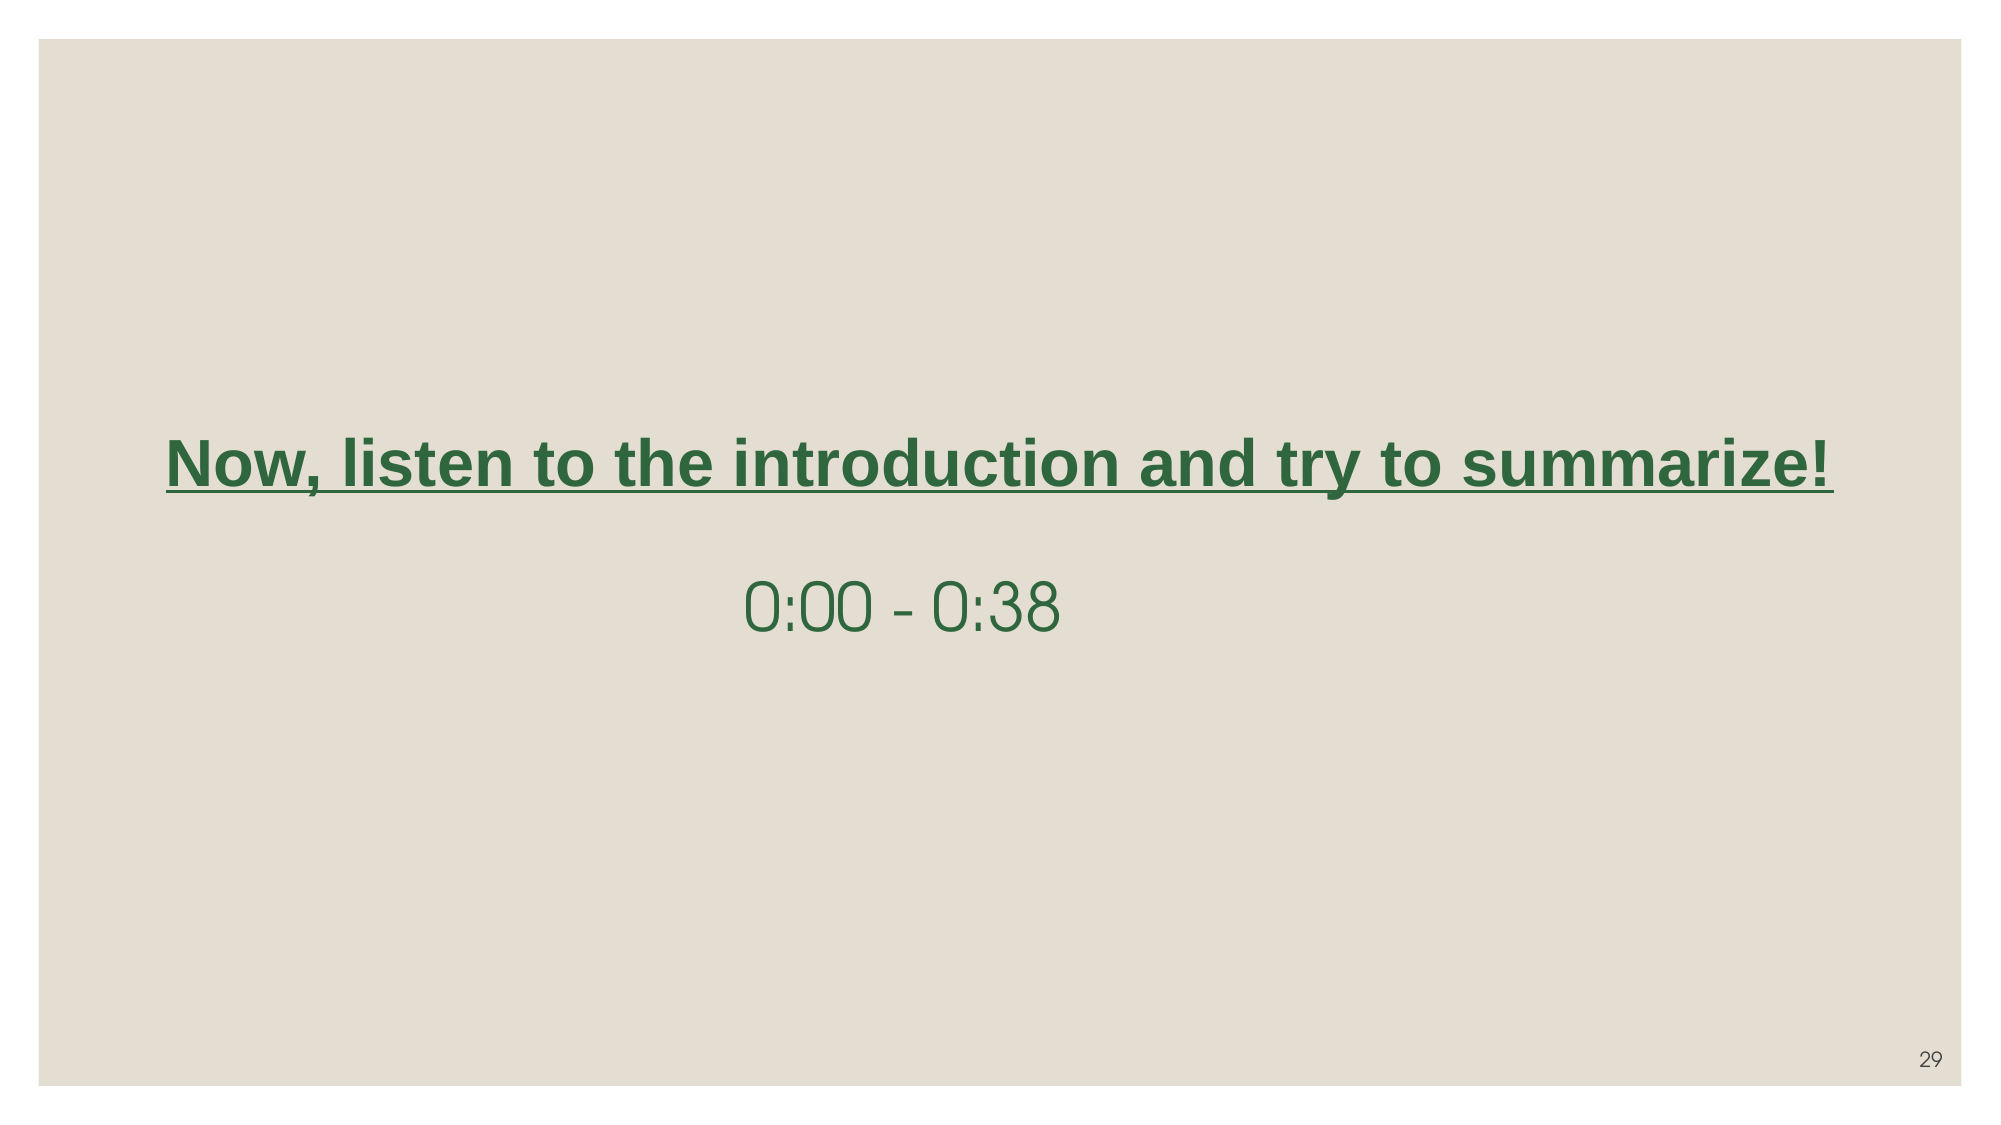

Now, listen to the introduction and try to summarize!
0:00 - 0:38
29